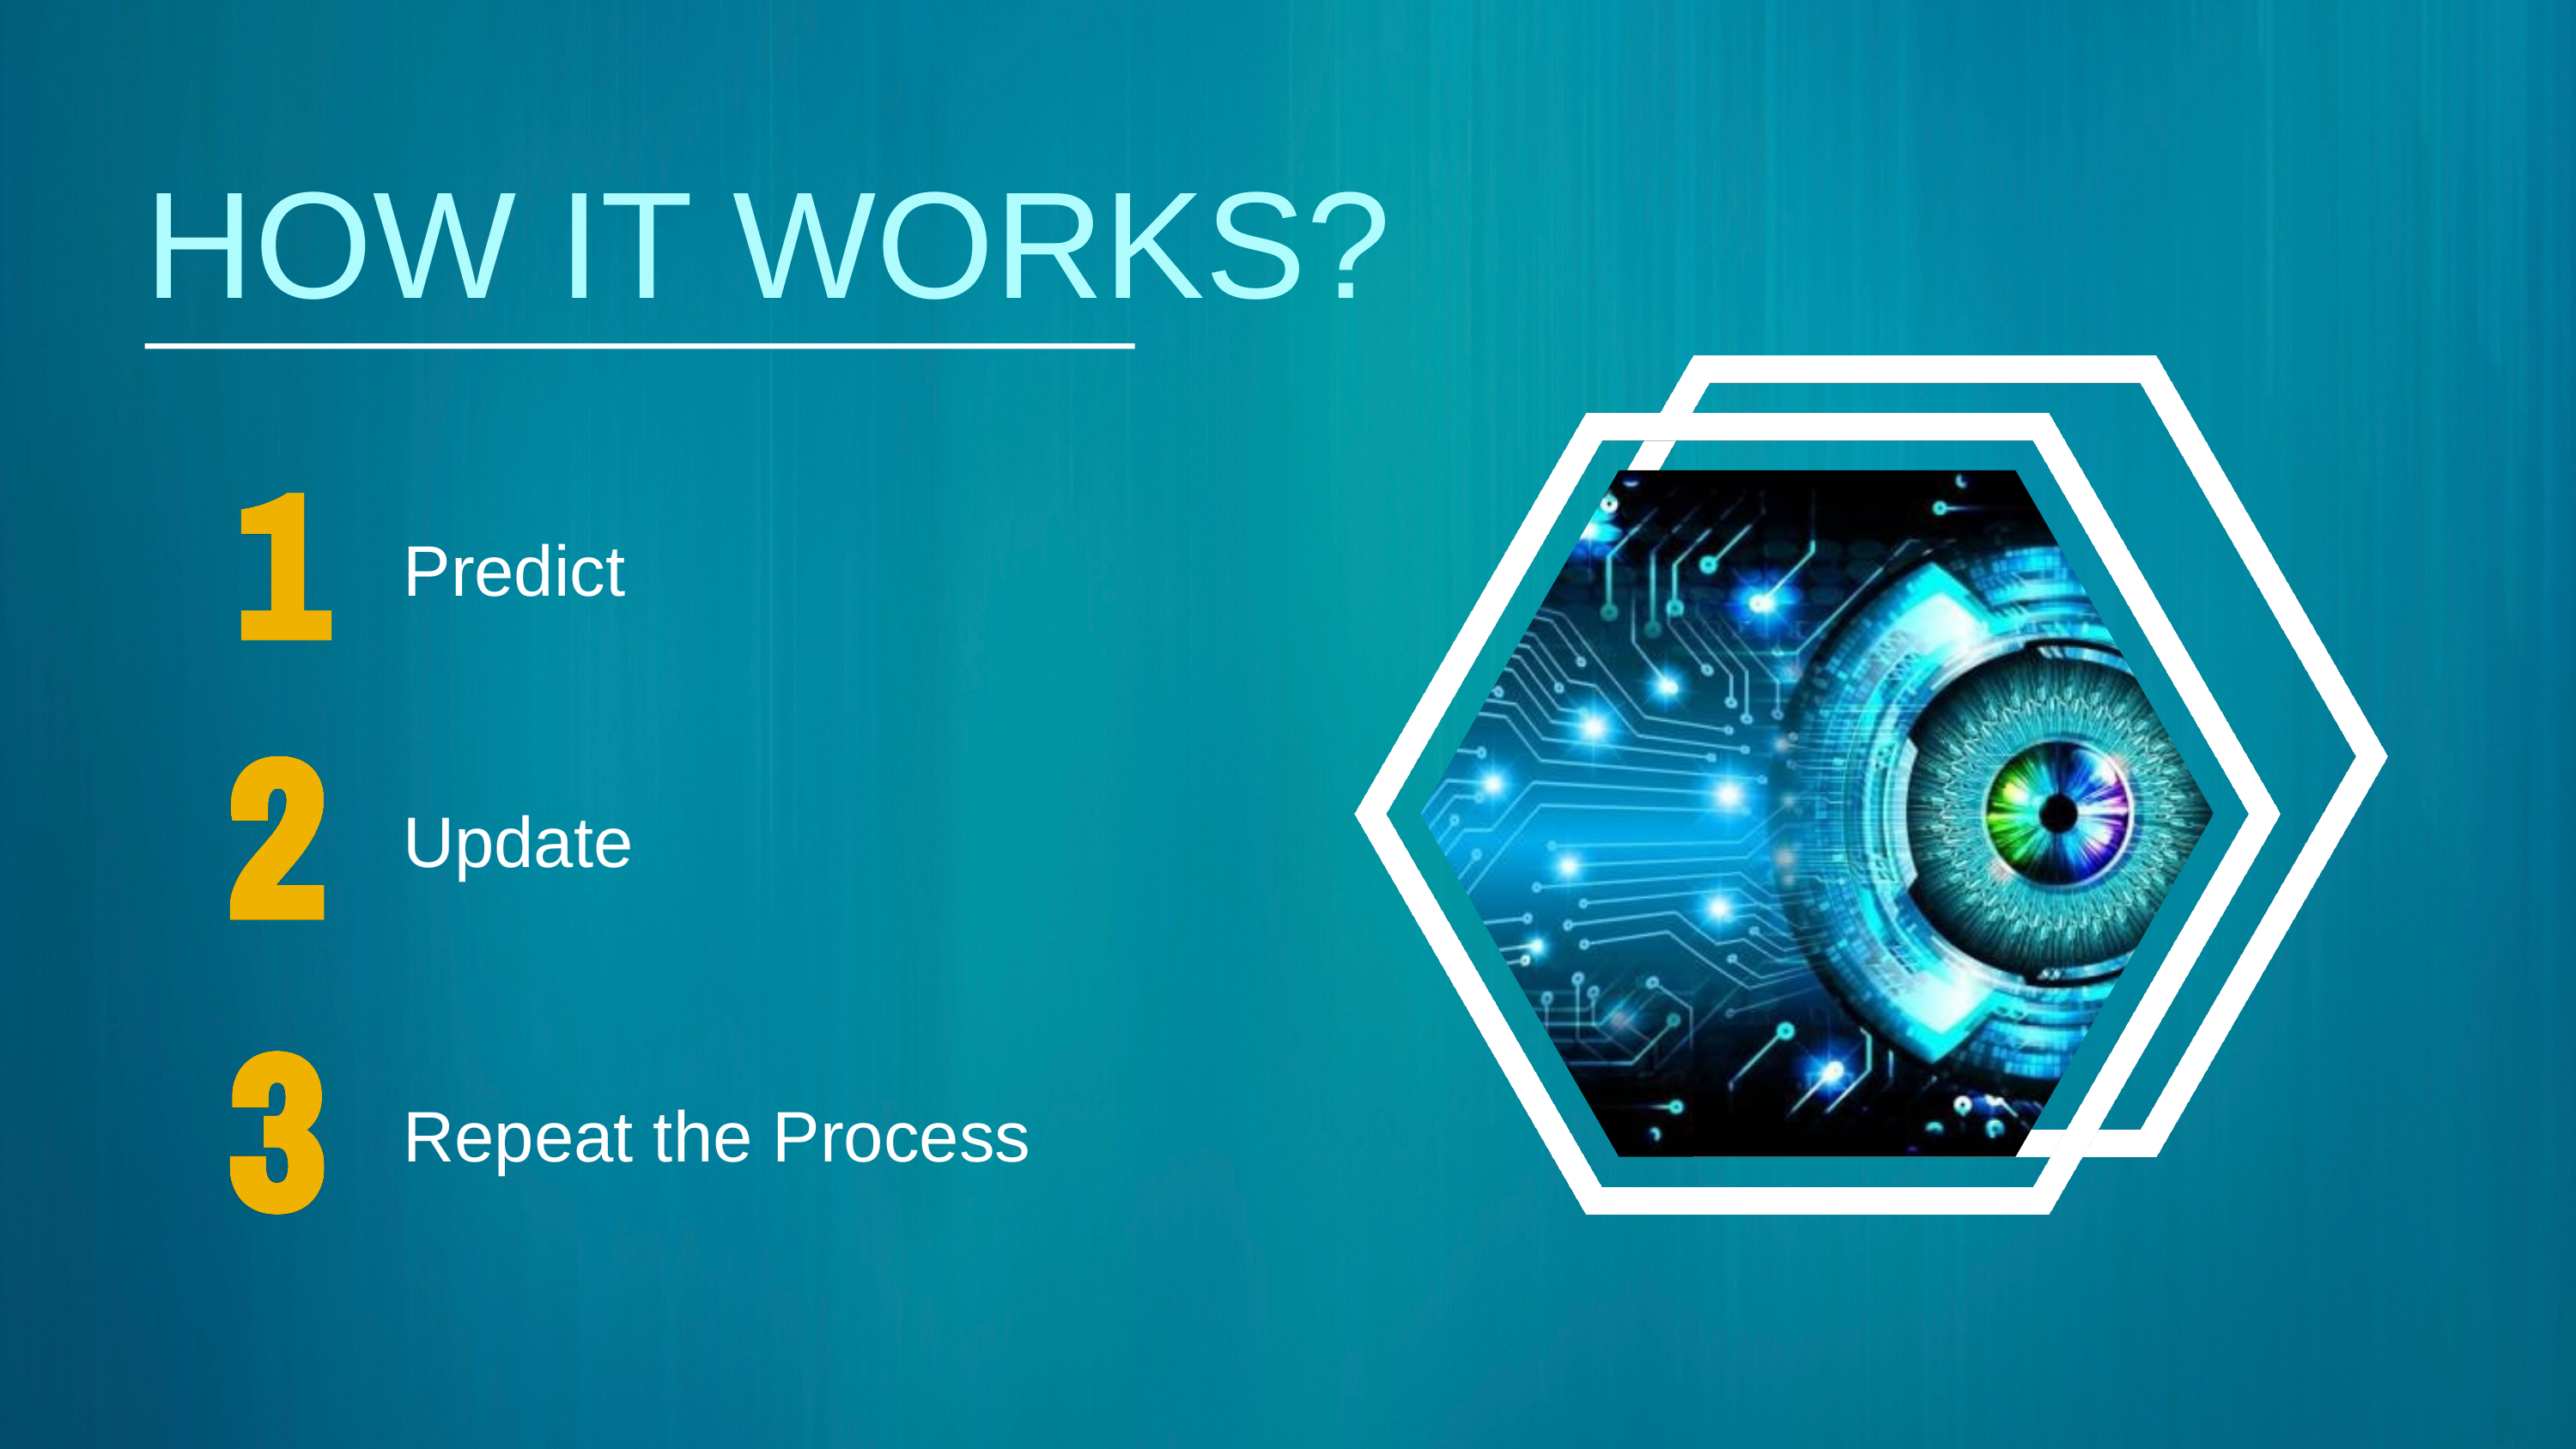

HOW IT WORKS?

Predict

Update

Repeat the Process